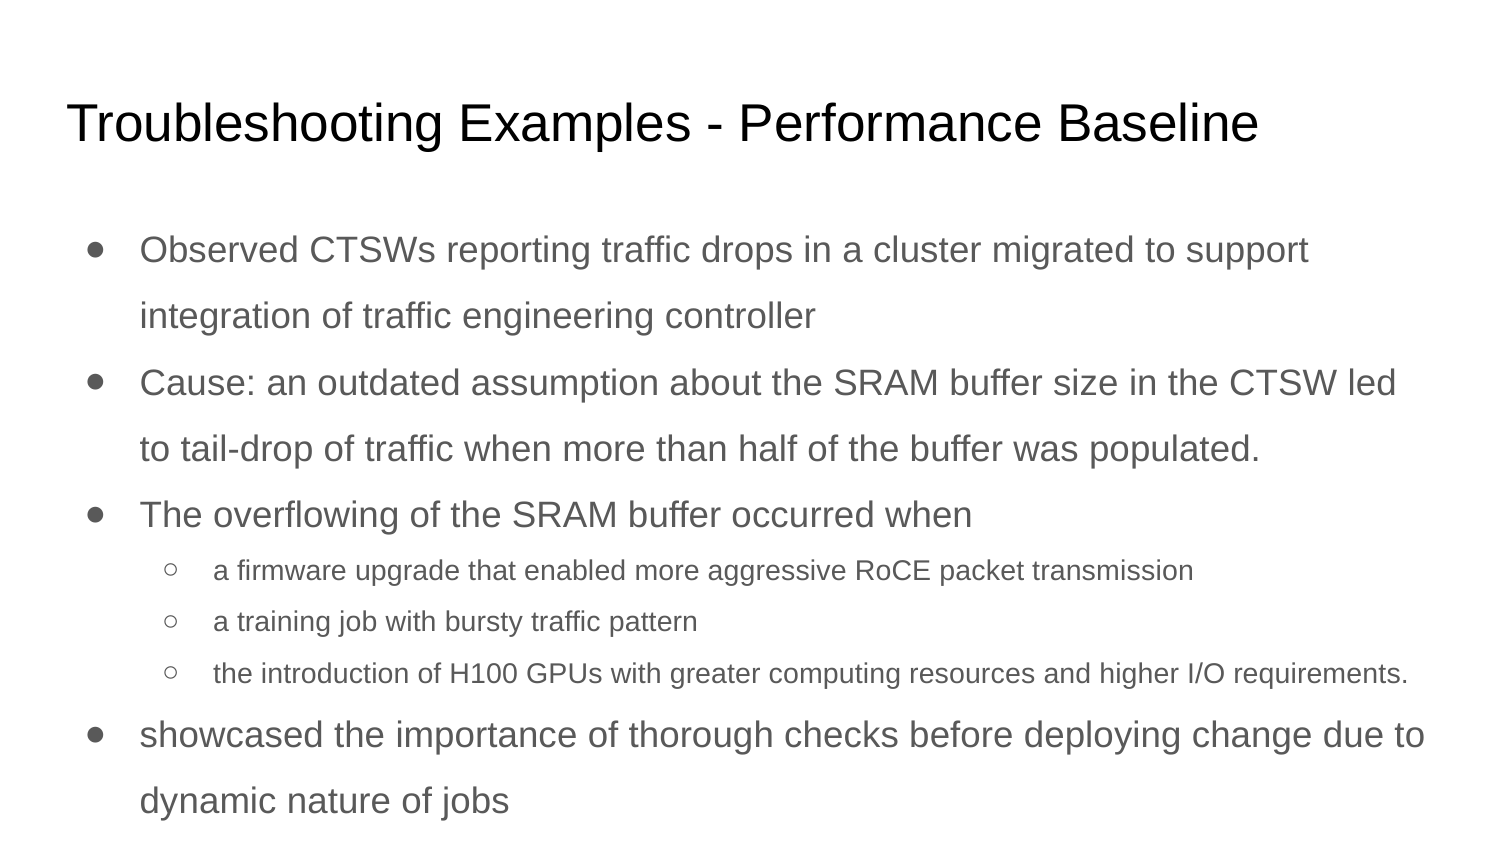

# Troubleshooting Examples - Performance Baseline
Observed CTSWs reporting traffic drops in a cluster migrated to support integration of traffic engineering controller
Cause: an outdated assumption about the SRAM buffer size in the CTSW led to tail-drop of traffic when more than half of the buffer was populated.
The overflowing of the SRAM buffer occurred when
a firmware upgrade that enabled more aggressive RoCE packet transmission
a training job with bursty traffic pattern
the introduction of H100 GPUs with greater computing resources and higher I/O requirements.
showcased the importance of thorough checks before deploying change due to dynamic nature of jobs